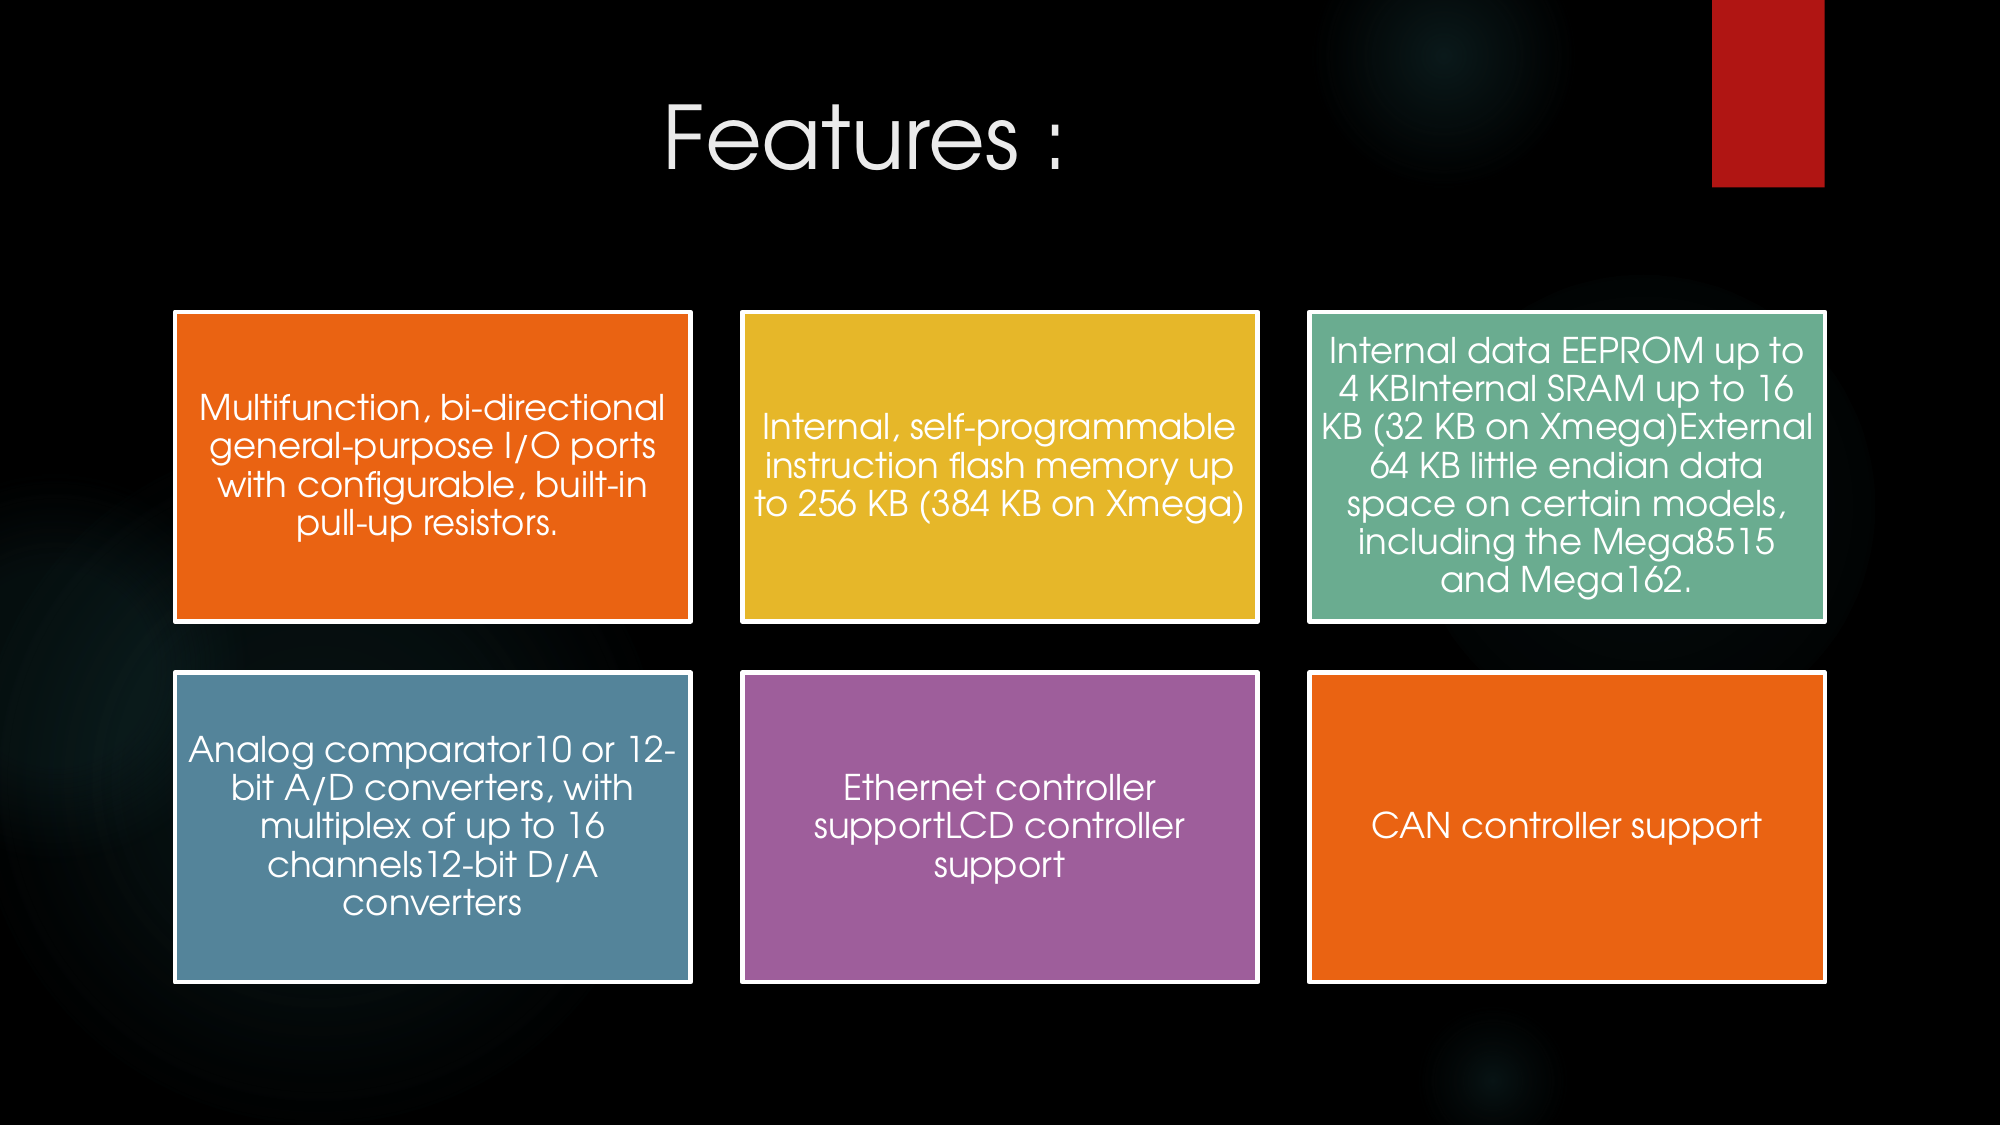

# Features :
Multifunction, bi-directional general-purpose I/O ports with configurable, built-in pull-up resistors.
Internal, self-programmable instruction flash memory up to 256 KB (384 KB on Xmega)
Internal data EEPROM up to 4 KBInternal SRAM up to 16 KB (32 KB on Xmega)External 64 KB little endian data space on certain models, including the Mega8515 and Mega162.
Analog comparator10 or 12-bit A/D converters, with multiplex of up to 16 channels12-bit D/A converters
Ethernet controller supportLCD controller support
CAN controller support